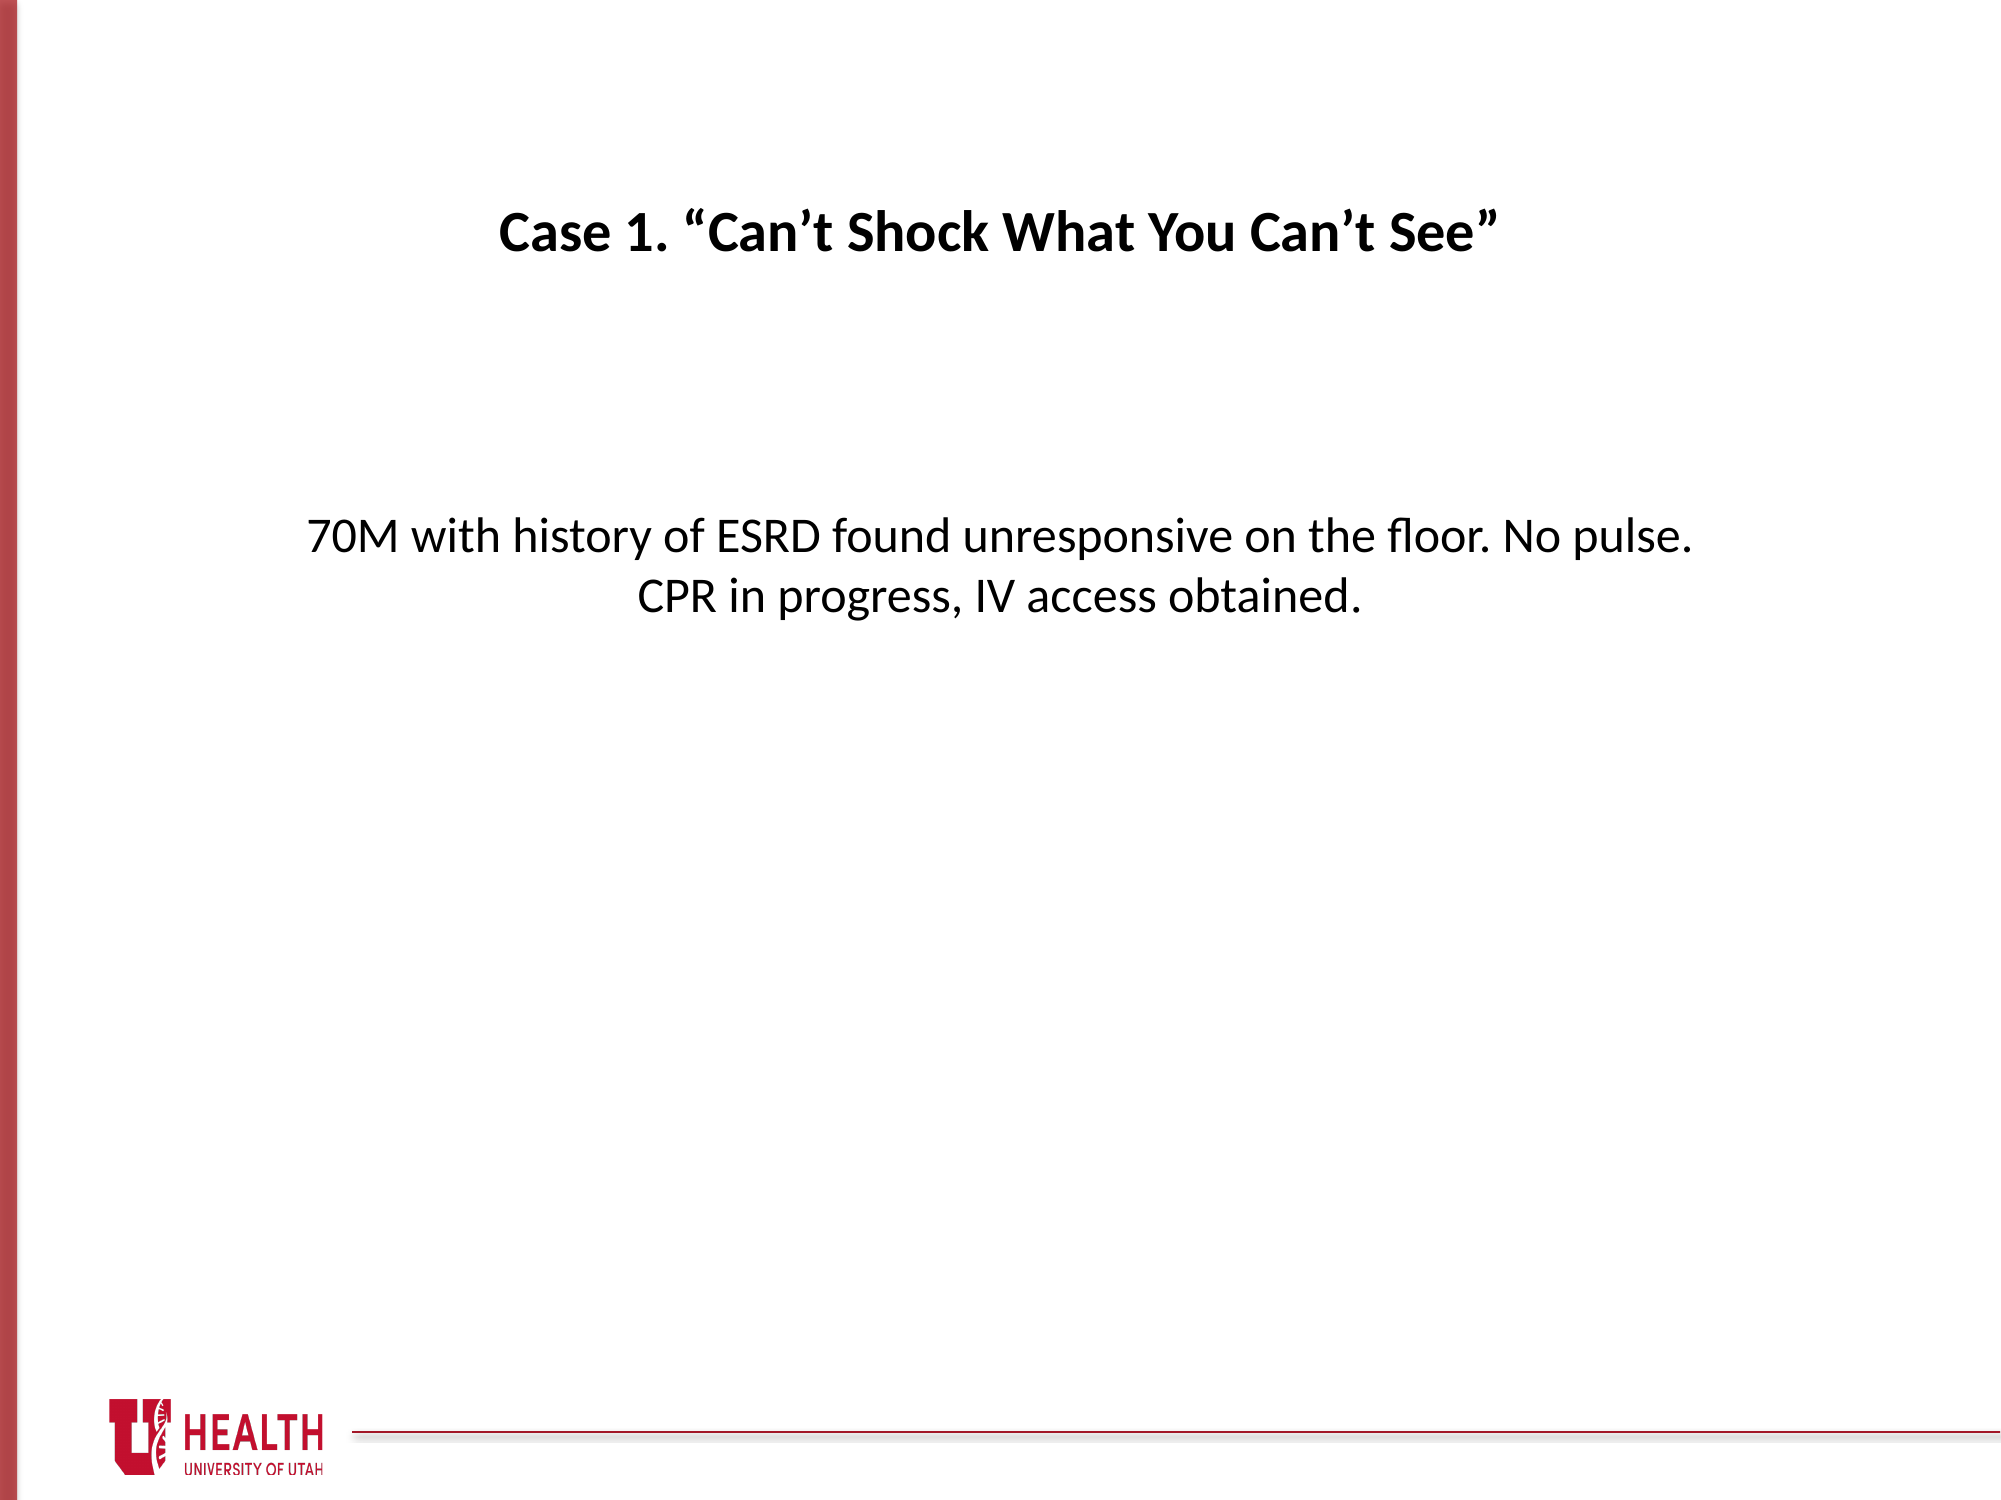

Case 1. “Can’t Shock What You Can’t See”
70M with history of ESRD found unresponsive on the floor. No pulse.
CPR in progress, IV access obtained.